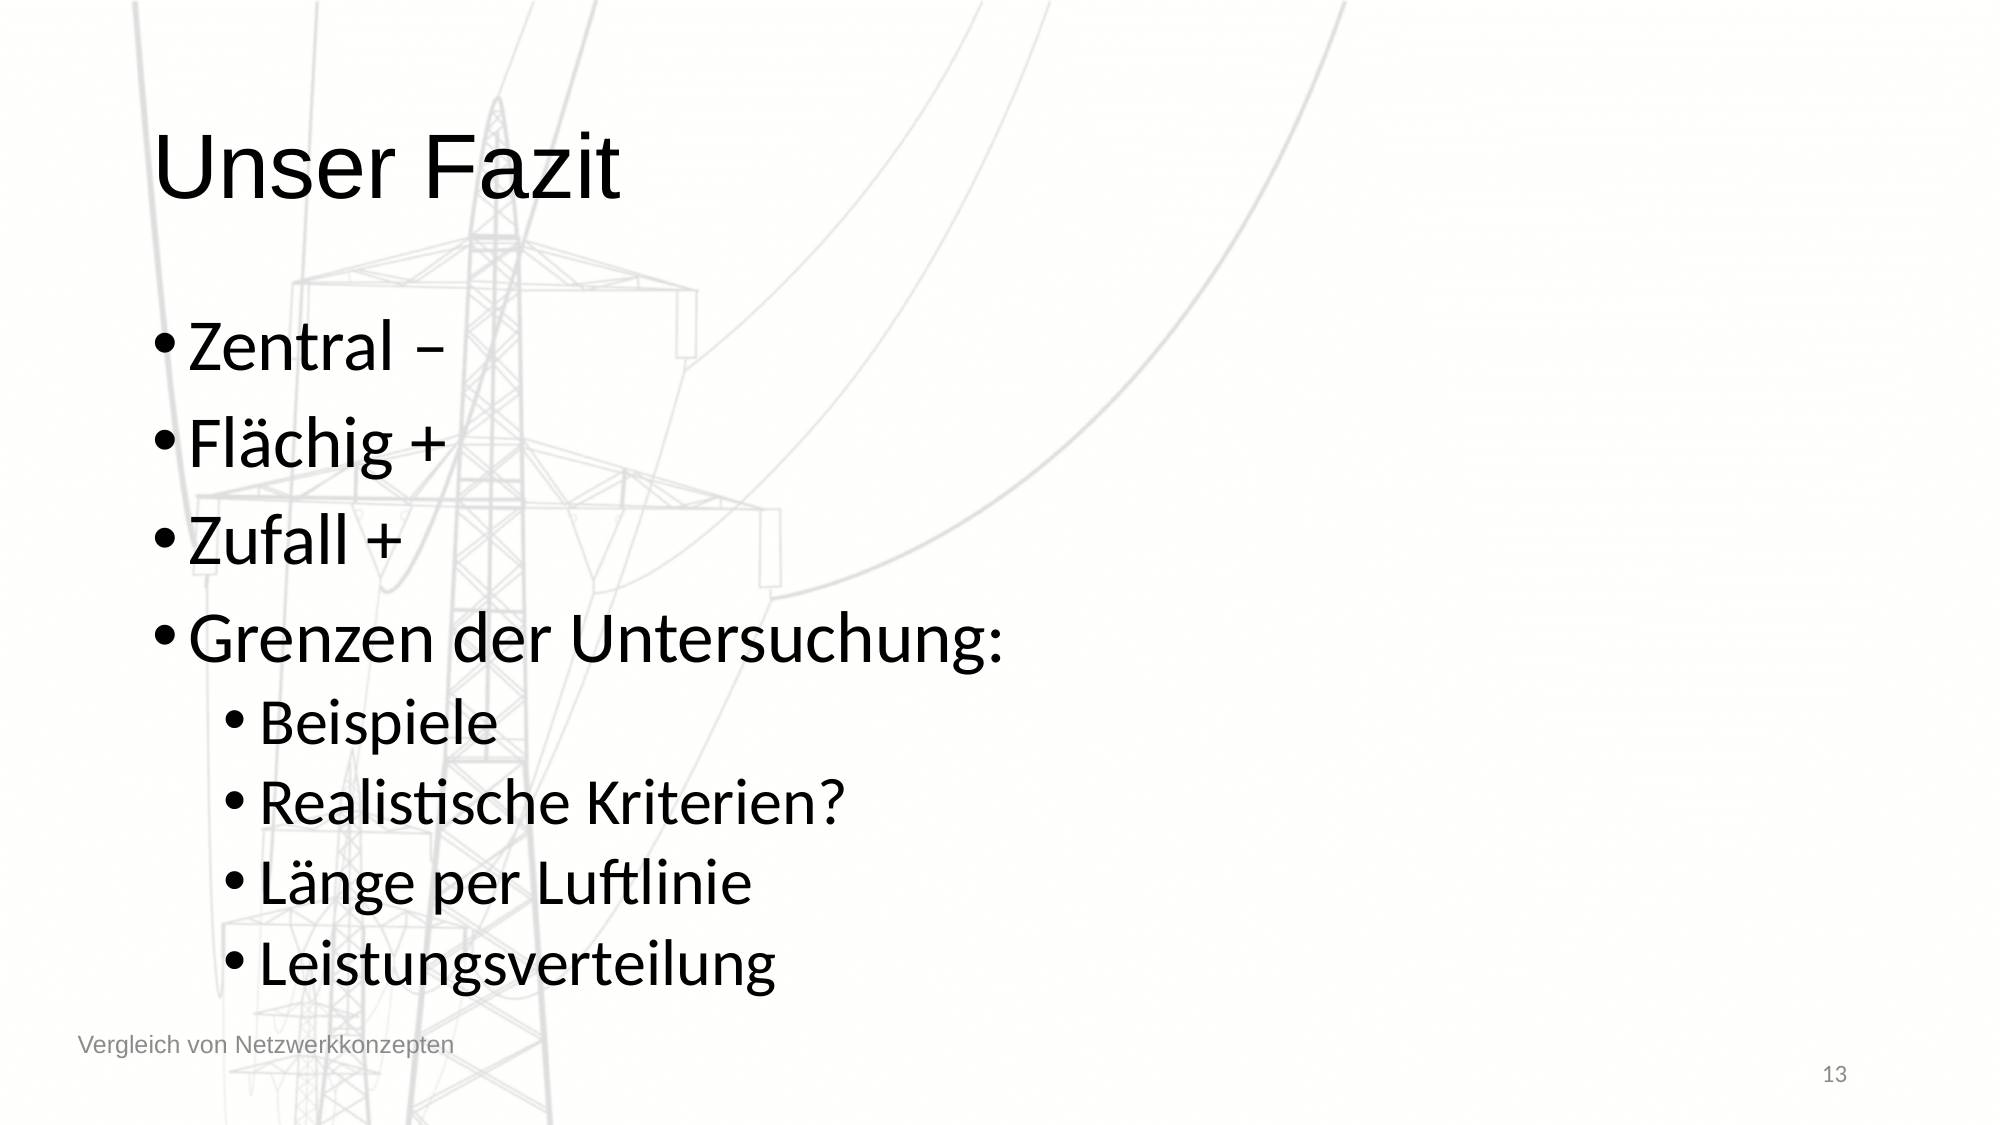

# Unser Fazit
Zentral –
Flächig +
Zufall +
Grenzen der Untersuchung:
Beispiele
Realistische Kriterien?
Länge per Luftlinie
Leistungsverteilung

Vergleich von Netzwerkkonzepten
13